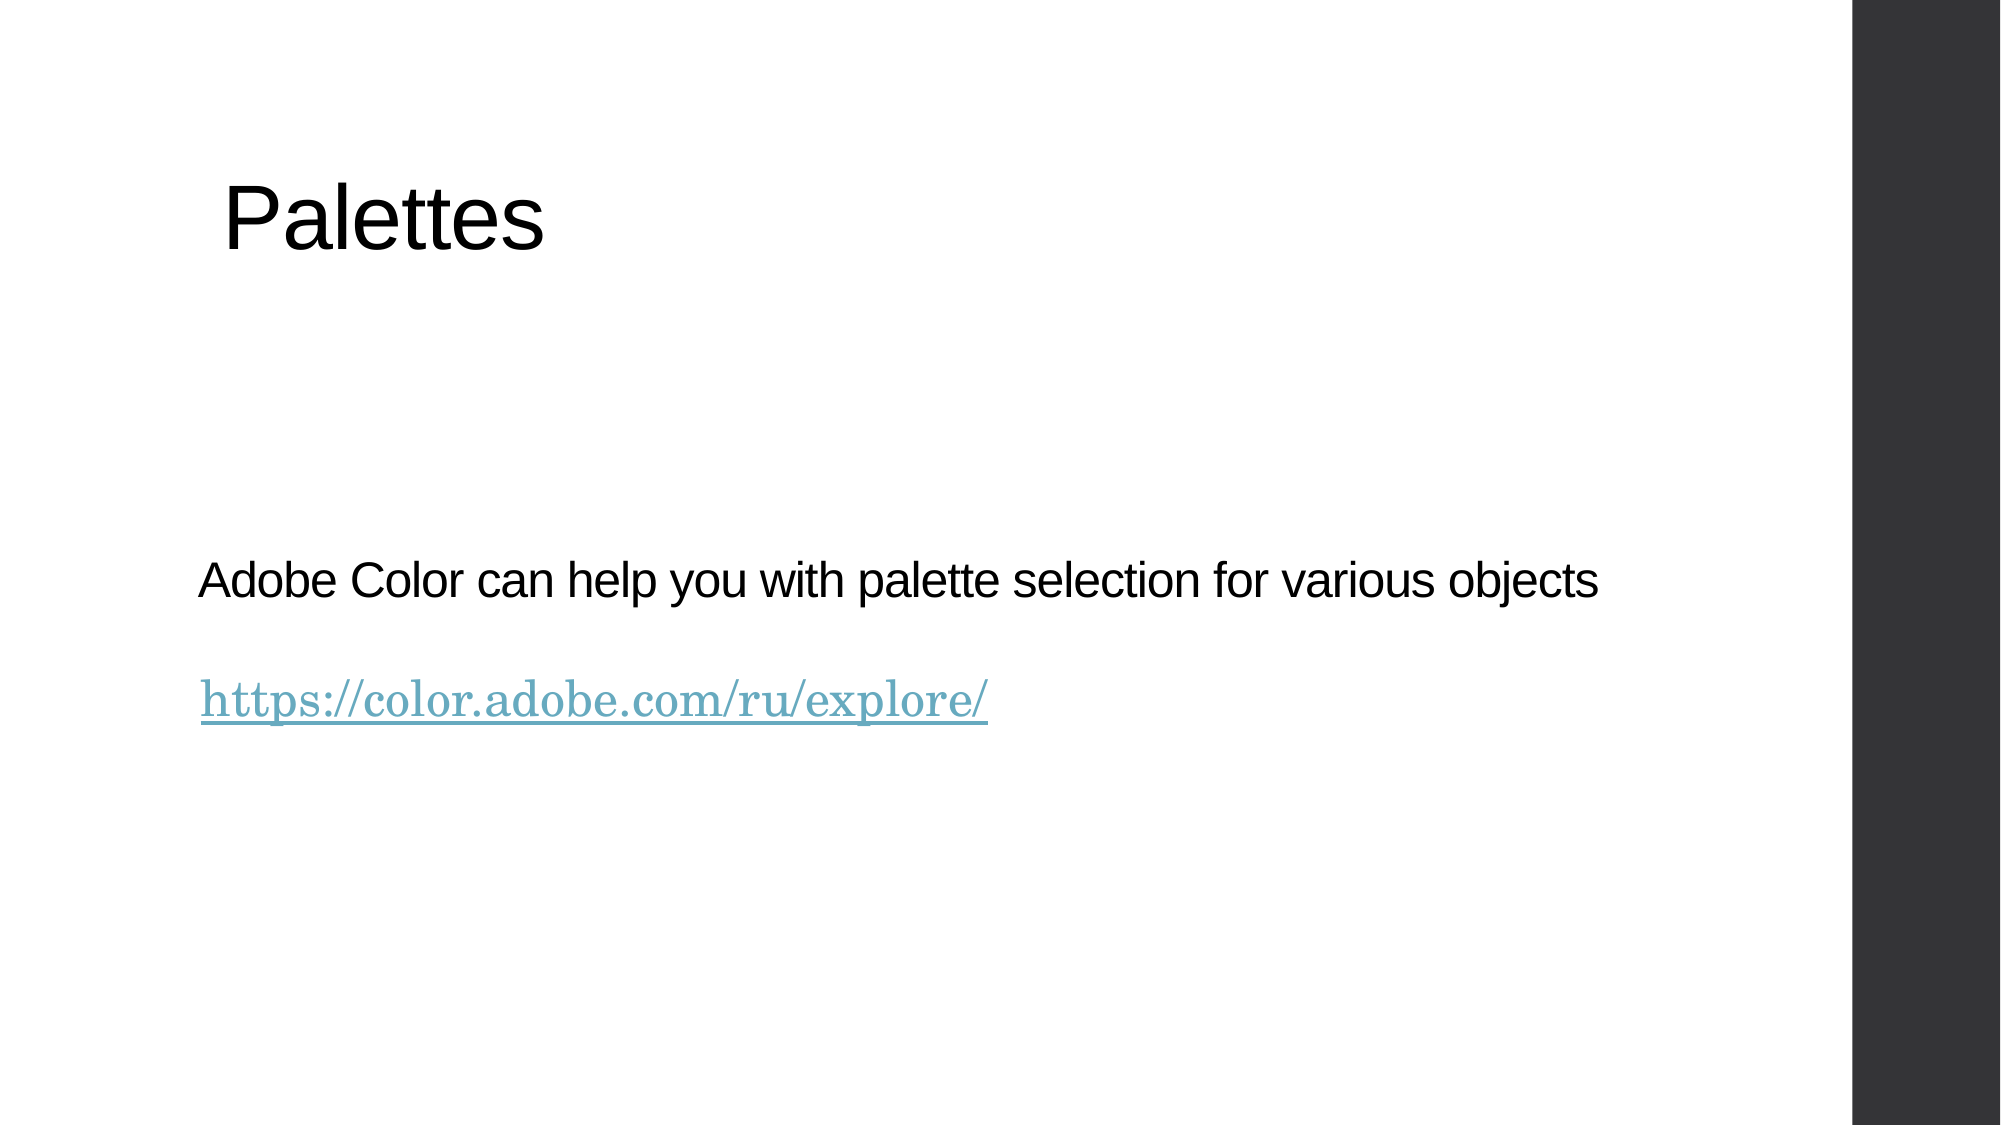

# Palettes
Adobe Color can help you with palette selection for various objects
https://color.adobe.com/ru/explore/